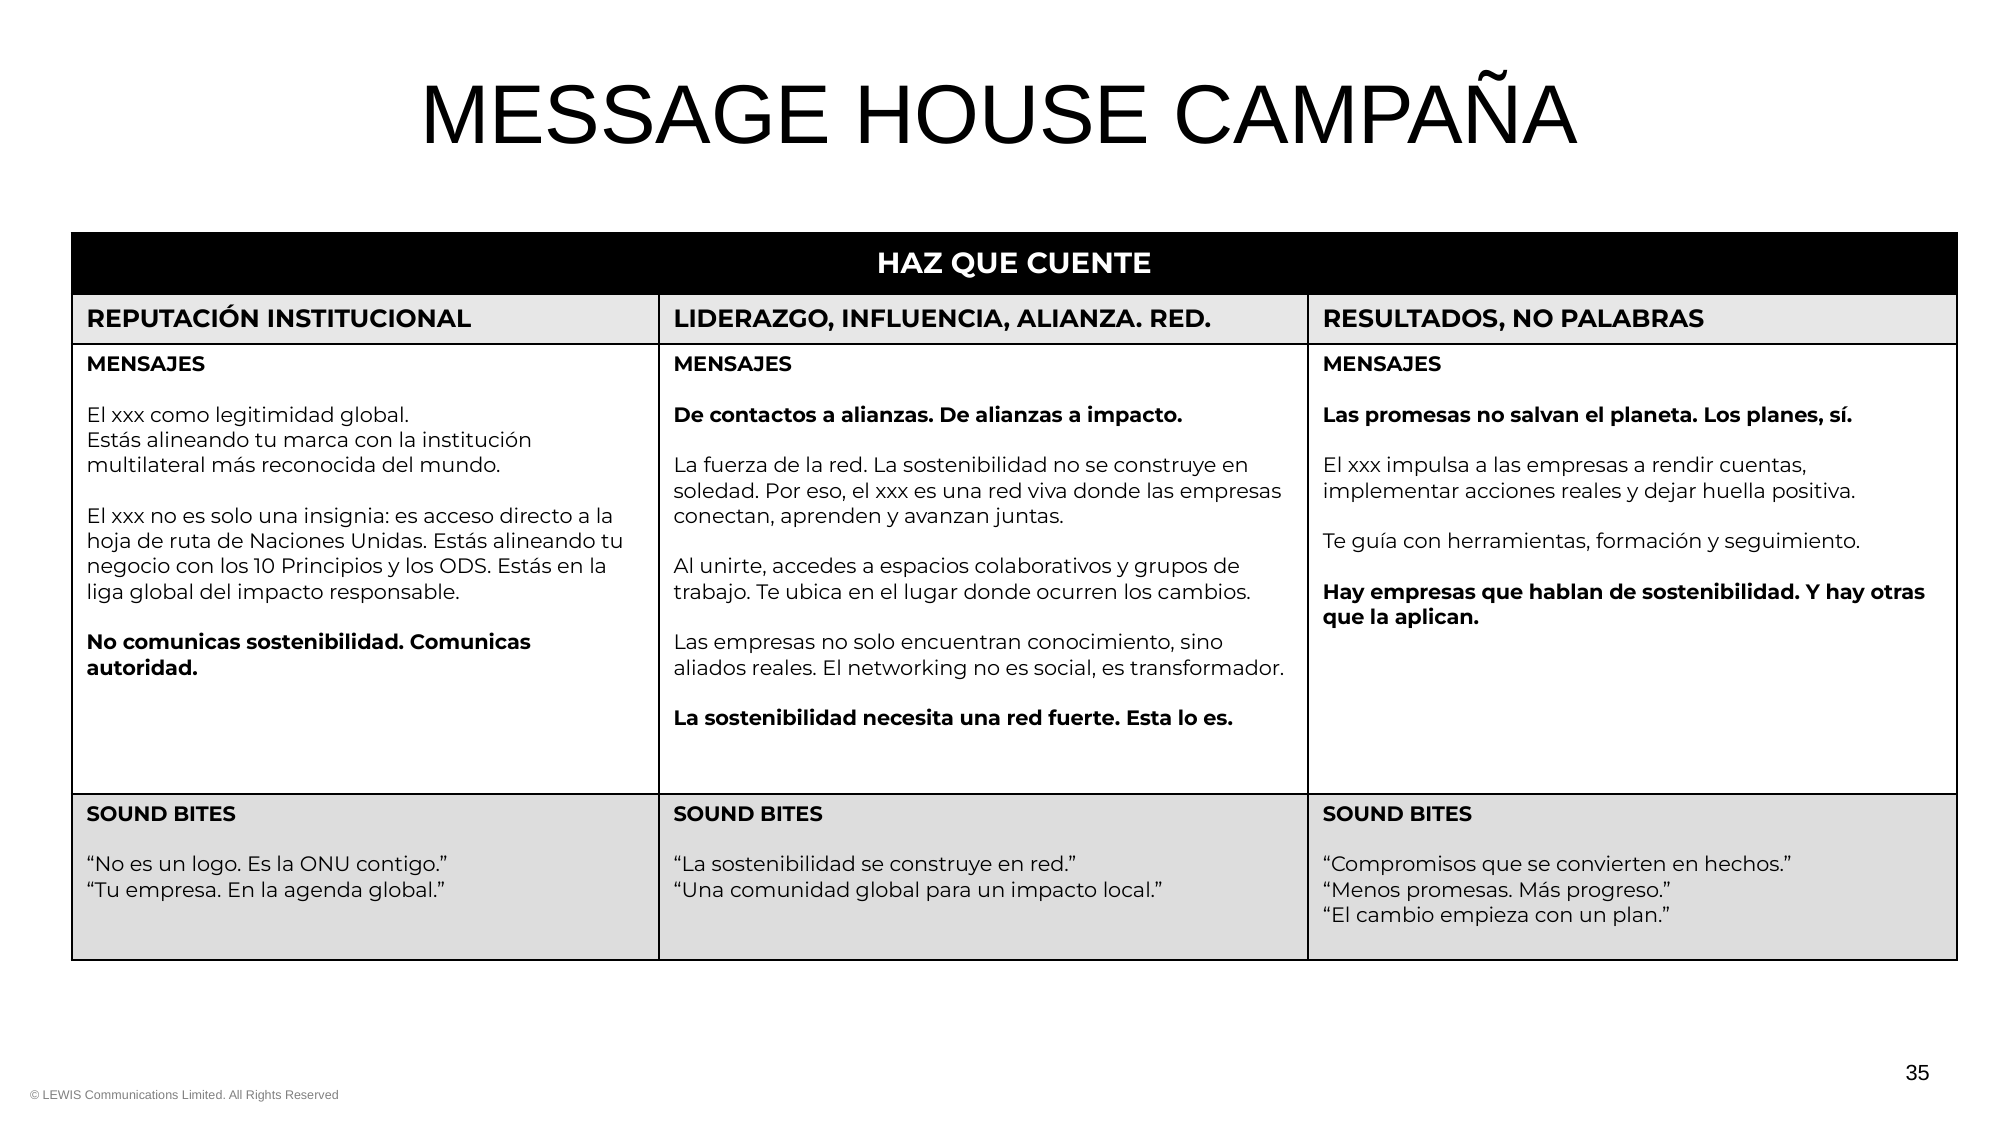

MESSAGE HOUSE CAMPAÑA
| HAZ QUE CUENTE |  |  |
| --- | --- | --- |
| REPUTACIÓN INSTITUCIONAL | LIDERAZGO, INFLUENCIA, ALIANZA. RED. | RESULTADOS, NO PALABRAS |
| MENSAJES El xxx como legitimidad global. Estás alineando tu marca con la institución multilateral más reconocida del mundo. El xxx no es solo una insignia: es acceso directo a la hoja de ruta de Naciones Unidas. Estás alineando tu negocio con los 10 Principios y los ODS. Estás en la liga global del impacto responsable. No comunicas sostenibilidad. Comunicas autoridad. | MENSAJES De contactos a alianzas. De alianzas a impacto. La fuerza de la red. La sostenibilidad no se construye en soledad. Por eso, el xxx es una red viva donde las empresas conectan, aprenden y avanzan juntas. Al unirte, accedes a espacios colaborativos y grupos de trabajo. Te ubica en el lugar donde ocurren los cambios. Las empresas no solo encuentran conocimiento, sino aliados reales. El networking no es social, es transformador. La sostenibilidad necesita una red fuerte. Esta lo es. | MENSAJES Las promesas no salvan el planeta. Los planes, sí. El xxx impulsa a las empresas a rendir cuentas, implementar acciones reales y dejar huella positiva. Te guía con herramientas, formación y seguimiento. Hay empresas que hablan de sostenibilidad. Y hay otras que la aplican. |
| SOUND BITES “No es un logo. Es la ONU contigo.” “Tu empresa. En la agenda global.” | SOUND BITES “La sostenibilidad se construye en red.” “Una comunidad global para un impacto local.” | SOUND BITES “Compromisos que se convierten en hechos.” “Menos promesas. Más progreso.” “El cambio empieza con un plan.” |